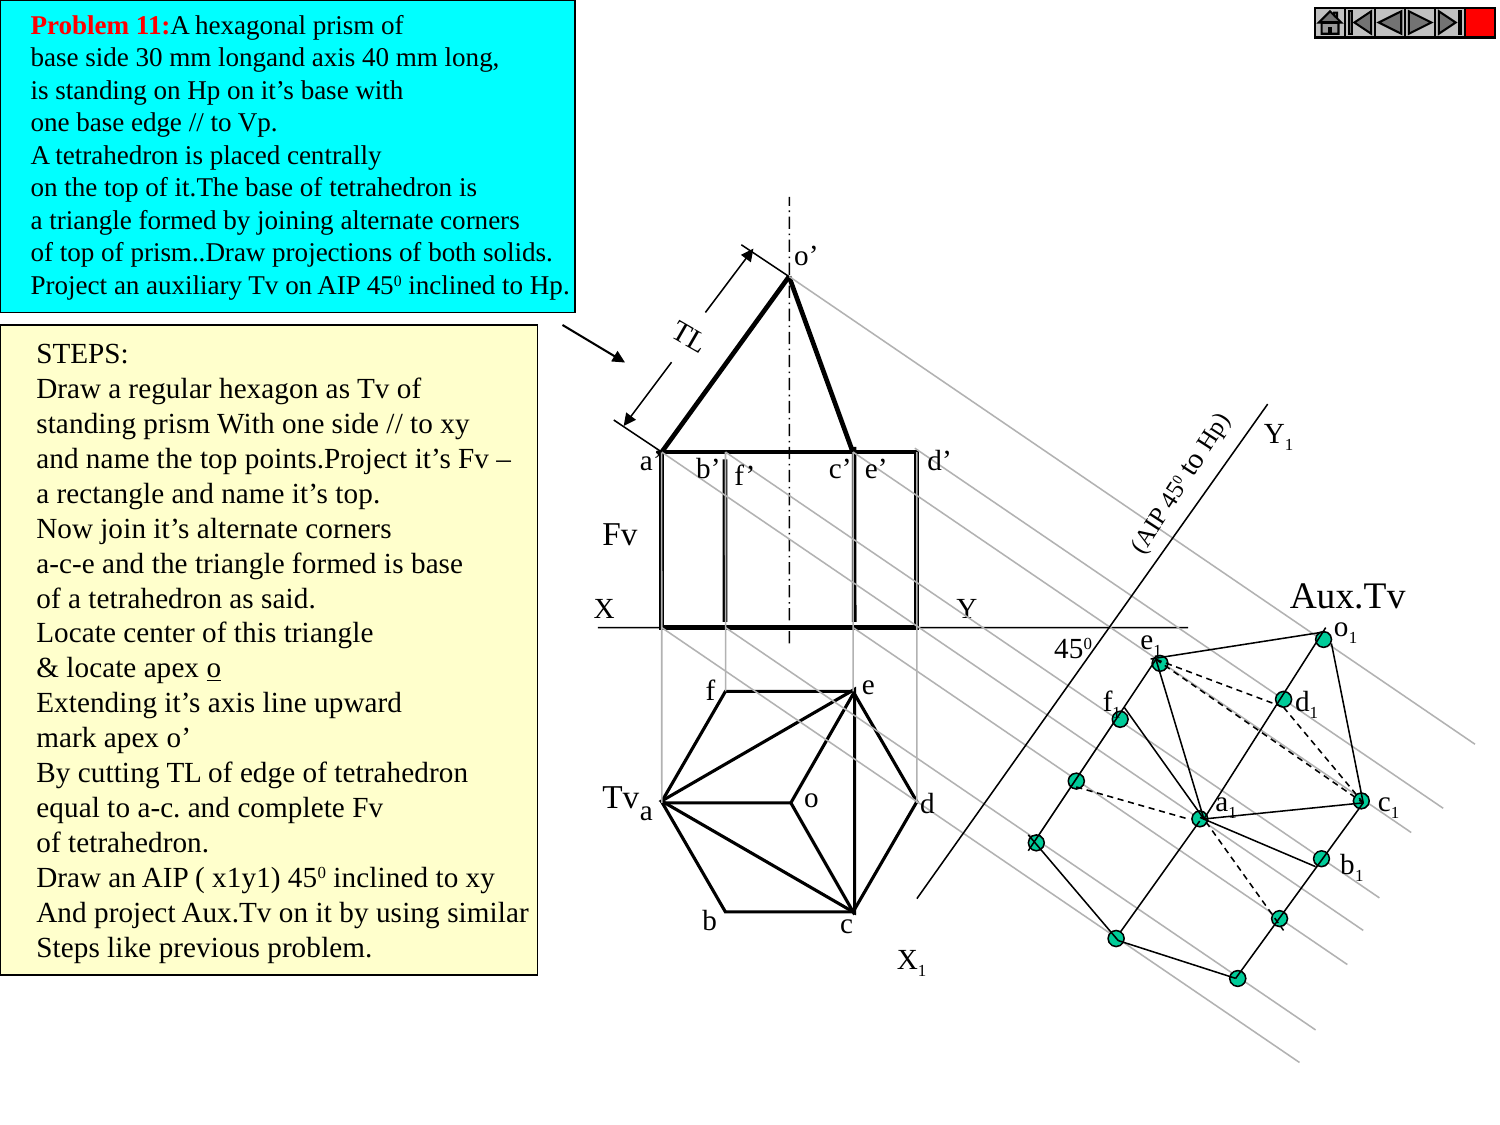

Problem 11:A hexagonal prism of
base side 30 mm longand axis 40 mm long,
is standing on Hp on it’s base with
one base edge // to Vp.
A tetrahedron is placed centrally
on the top of it.The base of tetrahedron is
a triangle formed by joining alternate corners
of top of prism..Draw projections of both solids.
Project an auxiliary Tv on AIP 450 inclined to Hp.

o’

TL

STEPS:
Draw a regular hexagon as Tv of
standing prism With one side // to xy
and name the top points.Project it’s Fv –
a rectangle and name it’s top.
Now join it’s alternate corners
a-c-e and the triangle formed is base
of a tetrahedron as said.
Locate center of this triangle
& locate apex o
Extending it’s axis line upward
mark apex o’
By cutting TL of edge of tetrahedron
equal to a-c. and complete Fv
of tetrahedron.
Draw an AIP ( x1y1) 450 inclined to xy
And project Aux.Tv on it by using similar
Steps like previous problem.

Y1
X1
a’
d’
b’
c’
e’
f’

(AIP 450 to Hp)
Fv
Aux.Tv
X
Y

o1
e1
f1
d1
a1
c1
b1
450

e
f
d
a
b
c

Tv
o